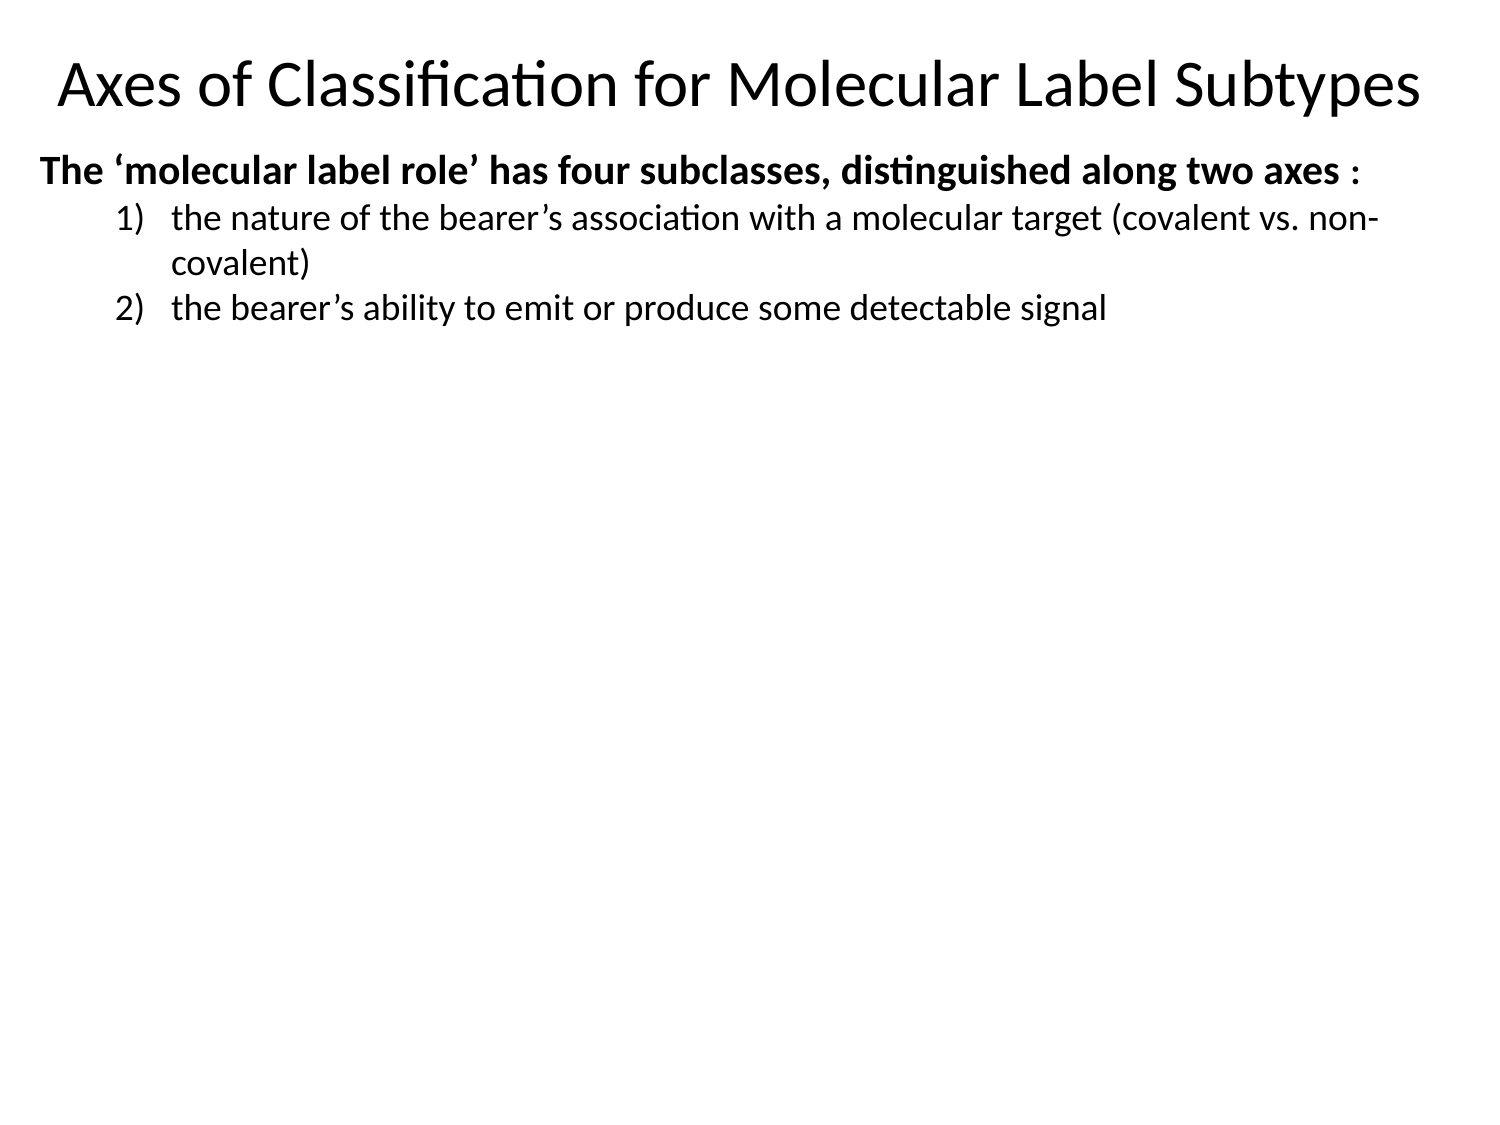

Axes of Classification for Molecular Label Subtypes
The ‘molecular label role’ has four subclasses, distinguished along two axes :
the nature of the bearer’s association with a molecular target (covalent vs. non-covalent)
the bearer’s ability to emit or produce some detectable signal